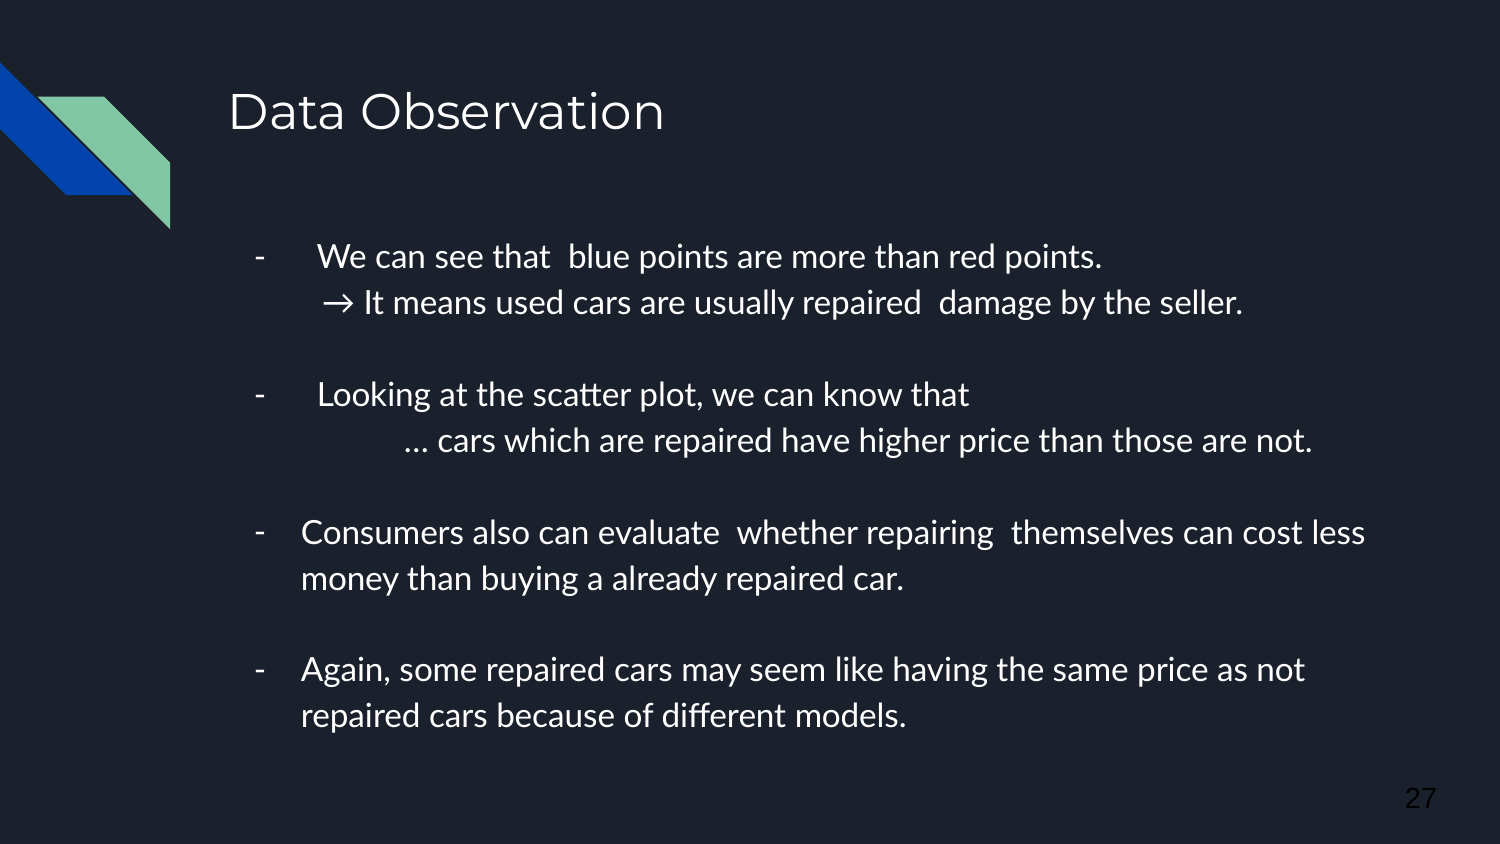

# Data Observation
-      We can see that  blue points are more than red points.
        → It means used cars are usually repaired  damage by the seller.

-      Looking at the scatter plot, we can know that
	… cars which are repaired have higher price than those are not.

Consumers also can evaluate  whether repairing  themselves can cost less   money than buying a already repaired car.

Again, some repaired cars may seem like having the same price as not repaired cars because of different models.
27